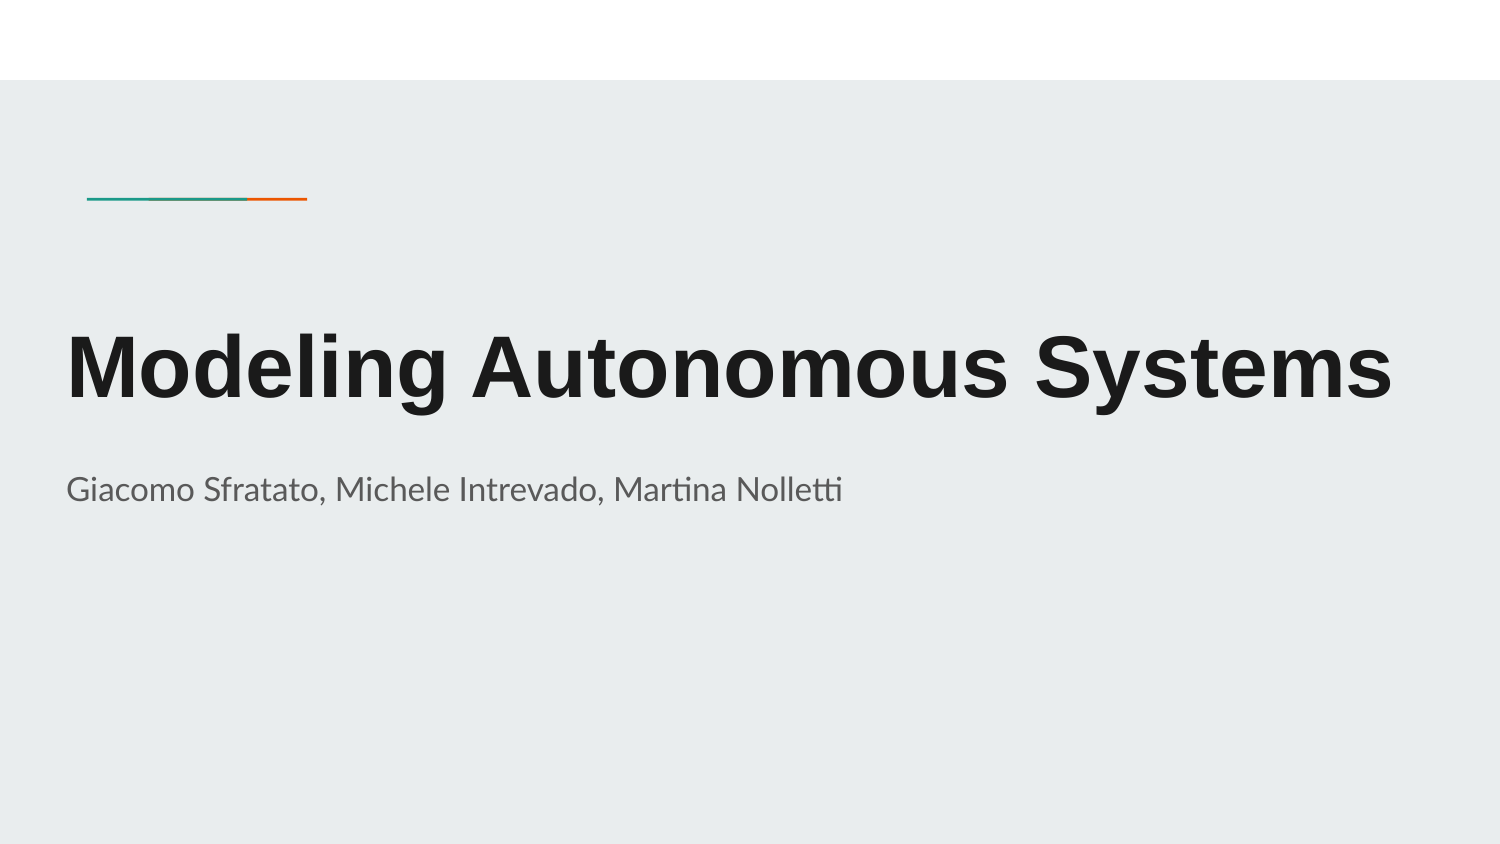

# Modeling Autonomous Systems
Giacomo Sfratato, Michele Intrevado, Martina Nolletti